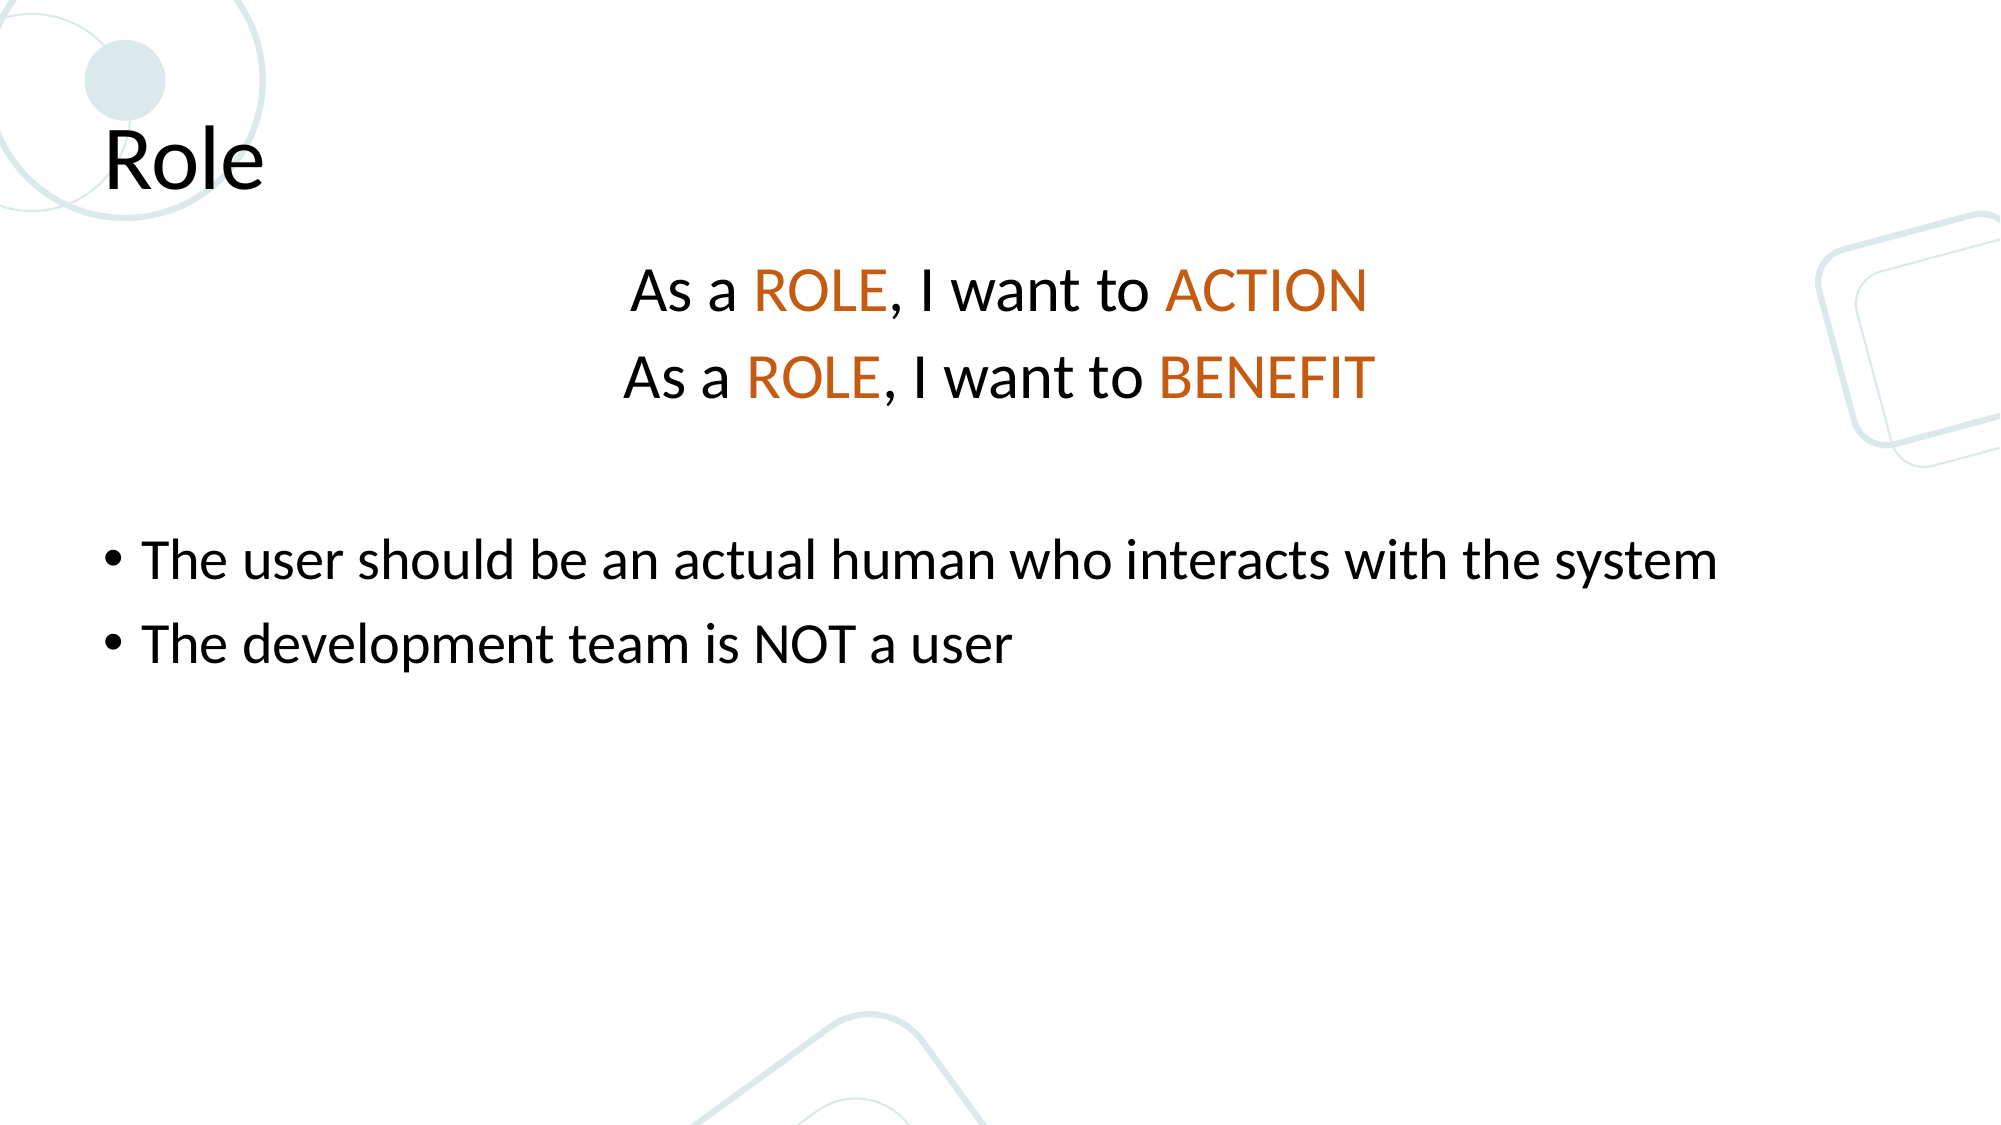

# Role

As a ROLE, I want to ACTION
As a ROLE, I want to BENEFIT
The user should be an actual human who interacts with the system
The development team is NOT a user